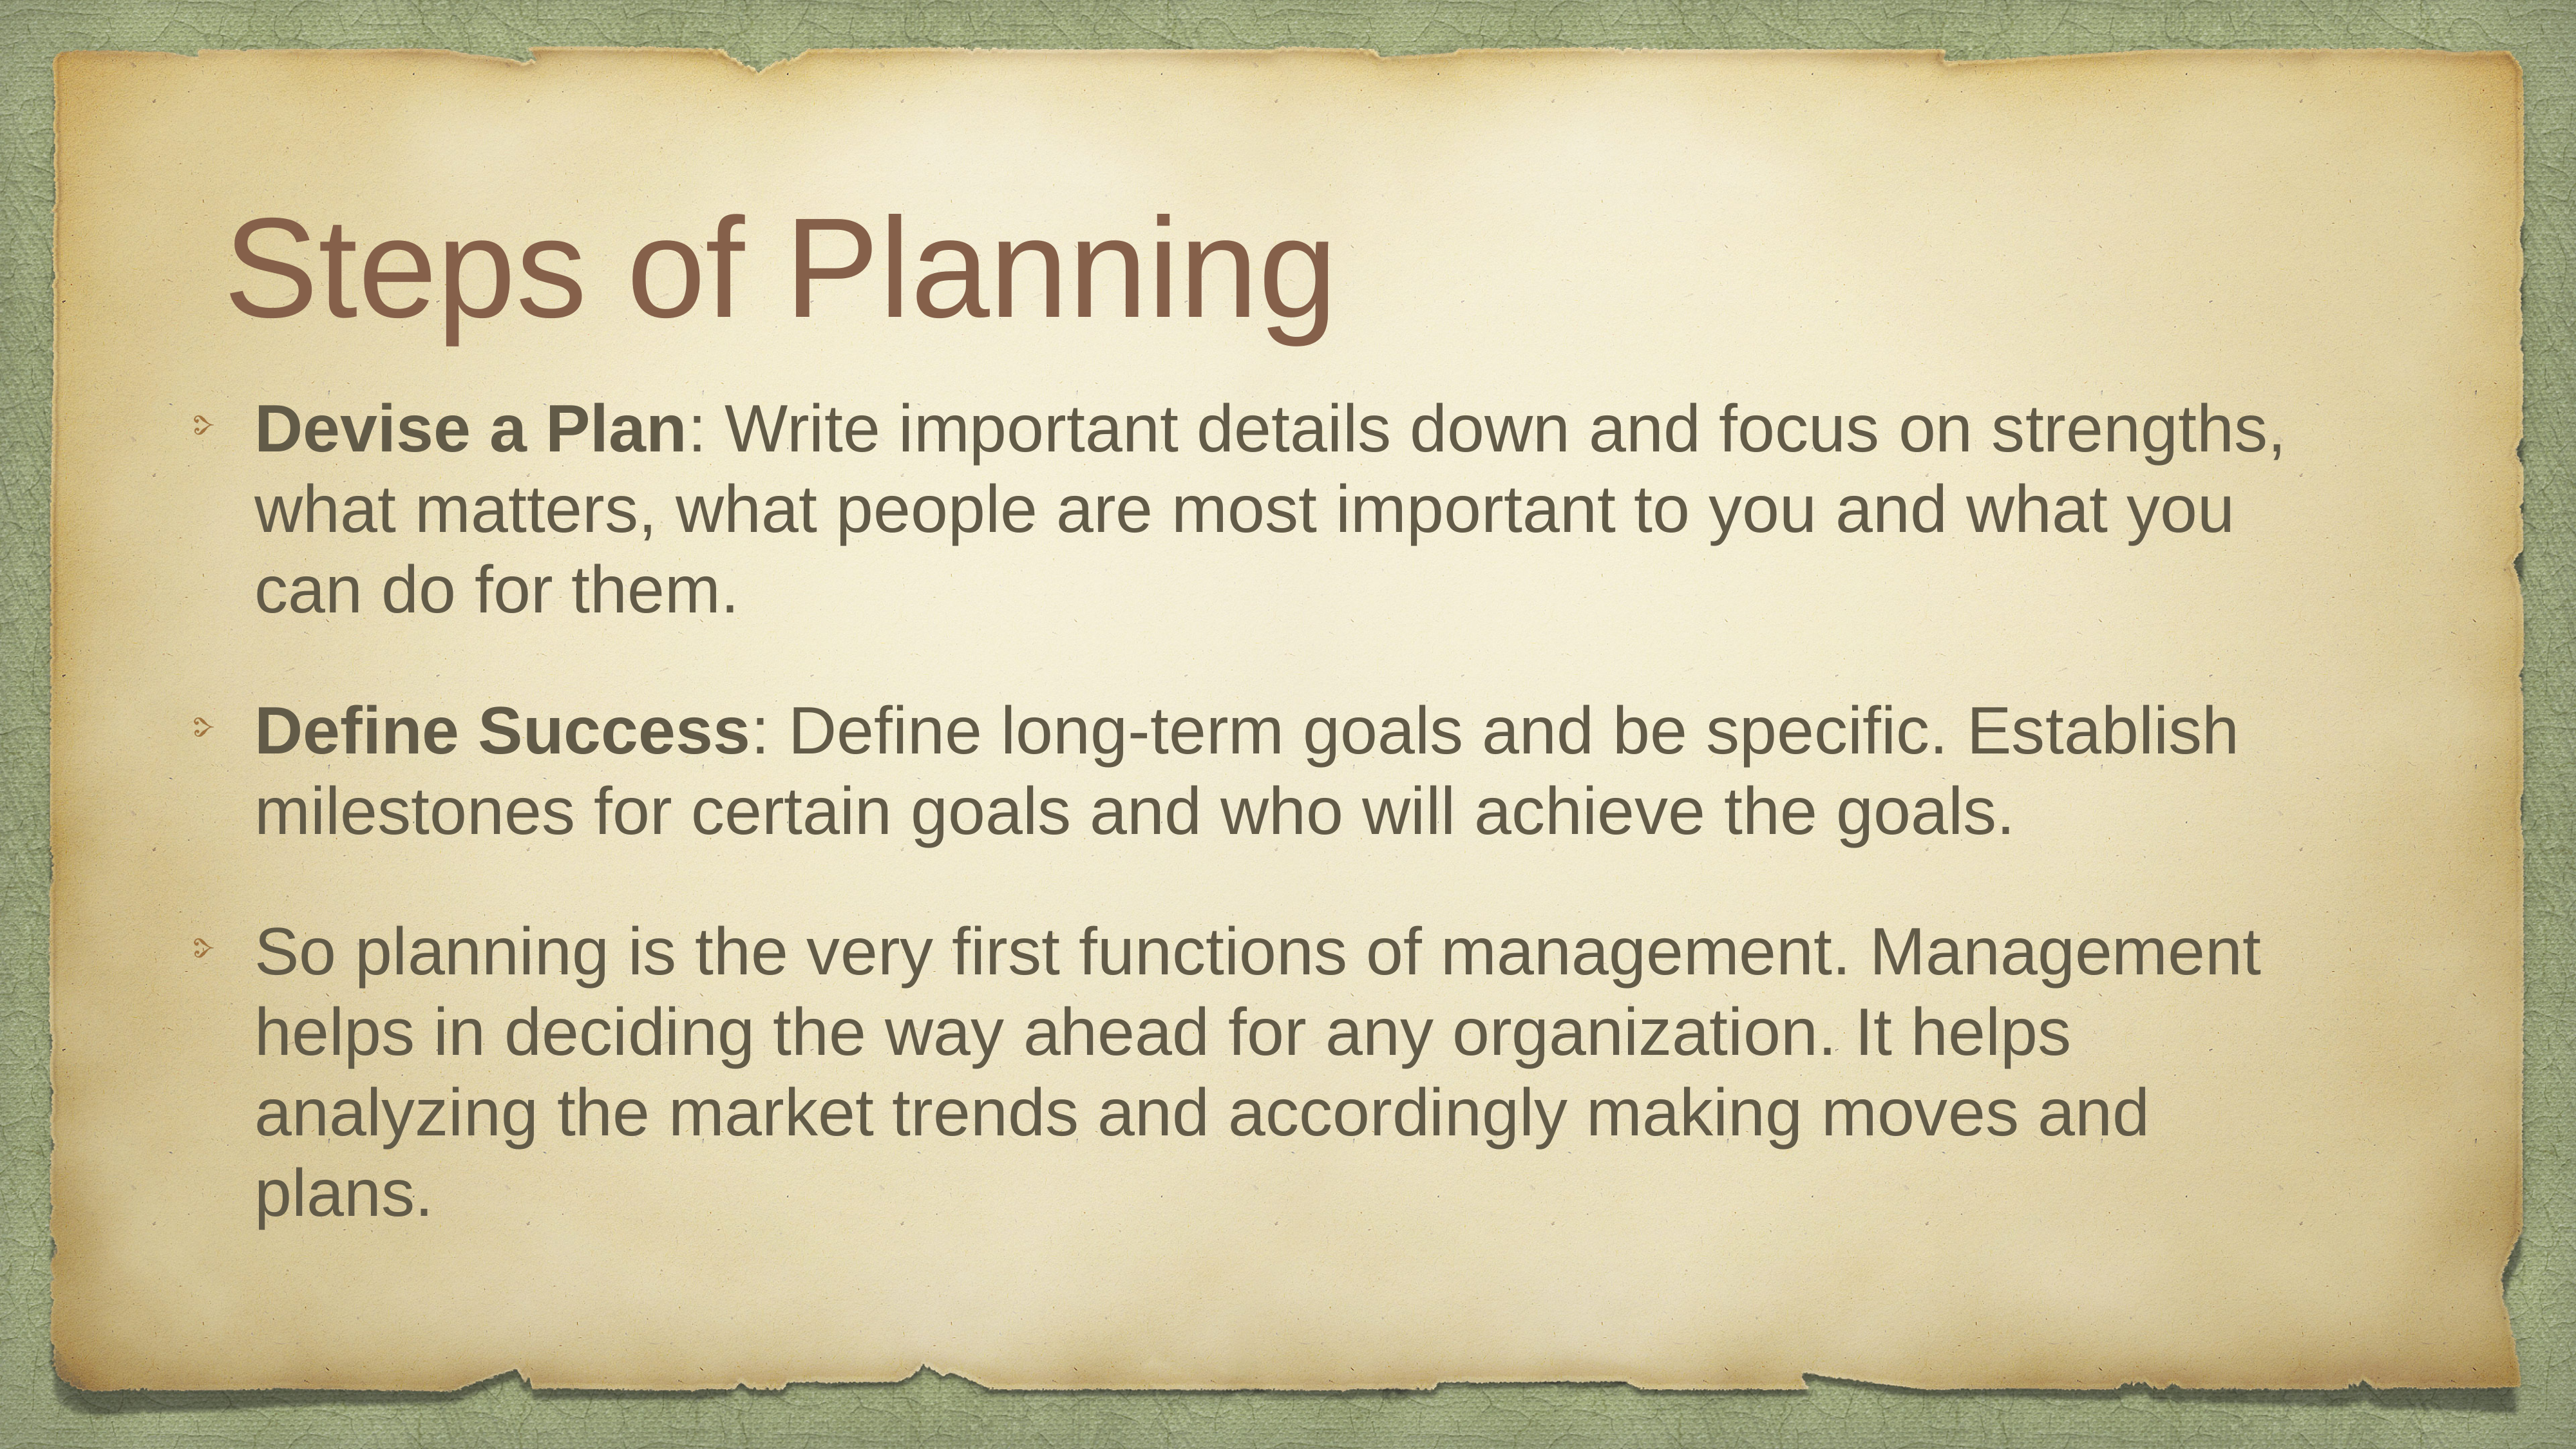

# Steps of Planning
Devise a Plan: Write important details down and focus on strengths, what matters, what people are most important to you and what you can do for them.
Define Success: Define long-term goals and be specific. Establish milestones for certain goals and who will achieve the goals.
So planning is the very first functions of management. Management helps in deciding the way ahead for any organization. It helps analyzing the market trends and accordingly making moves and plans.